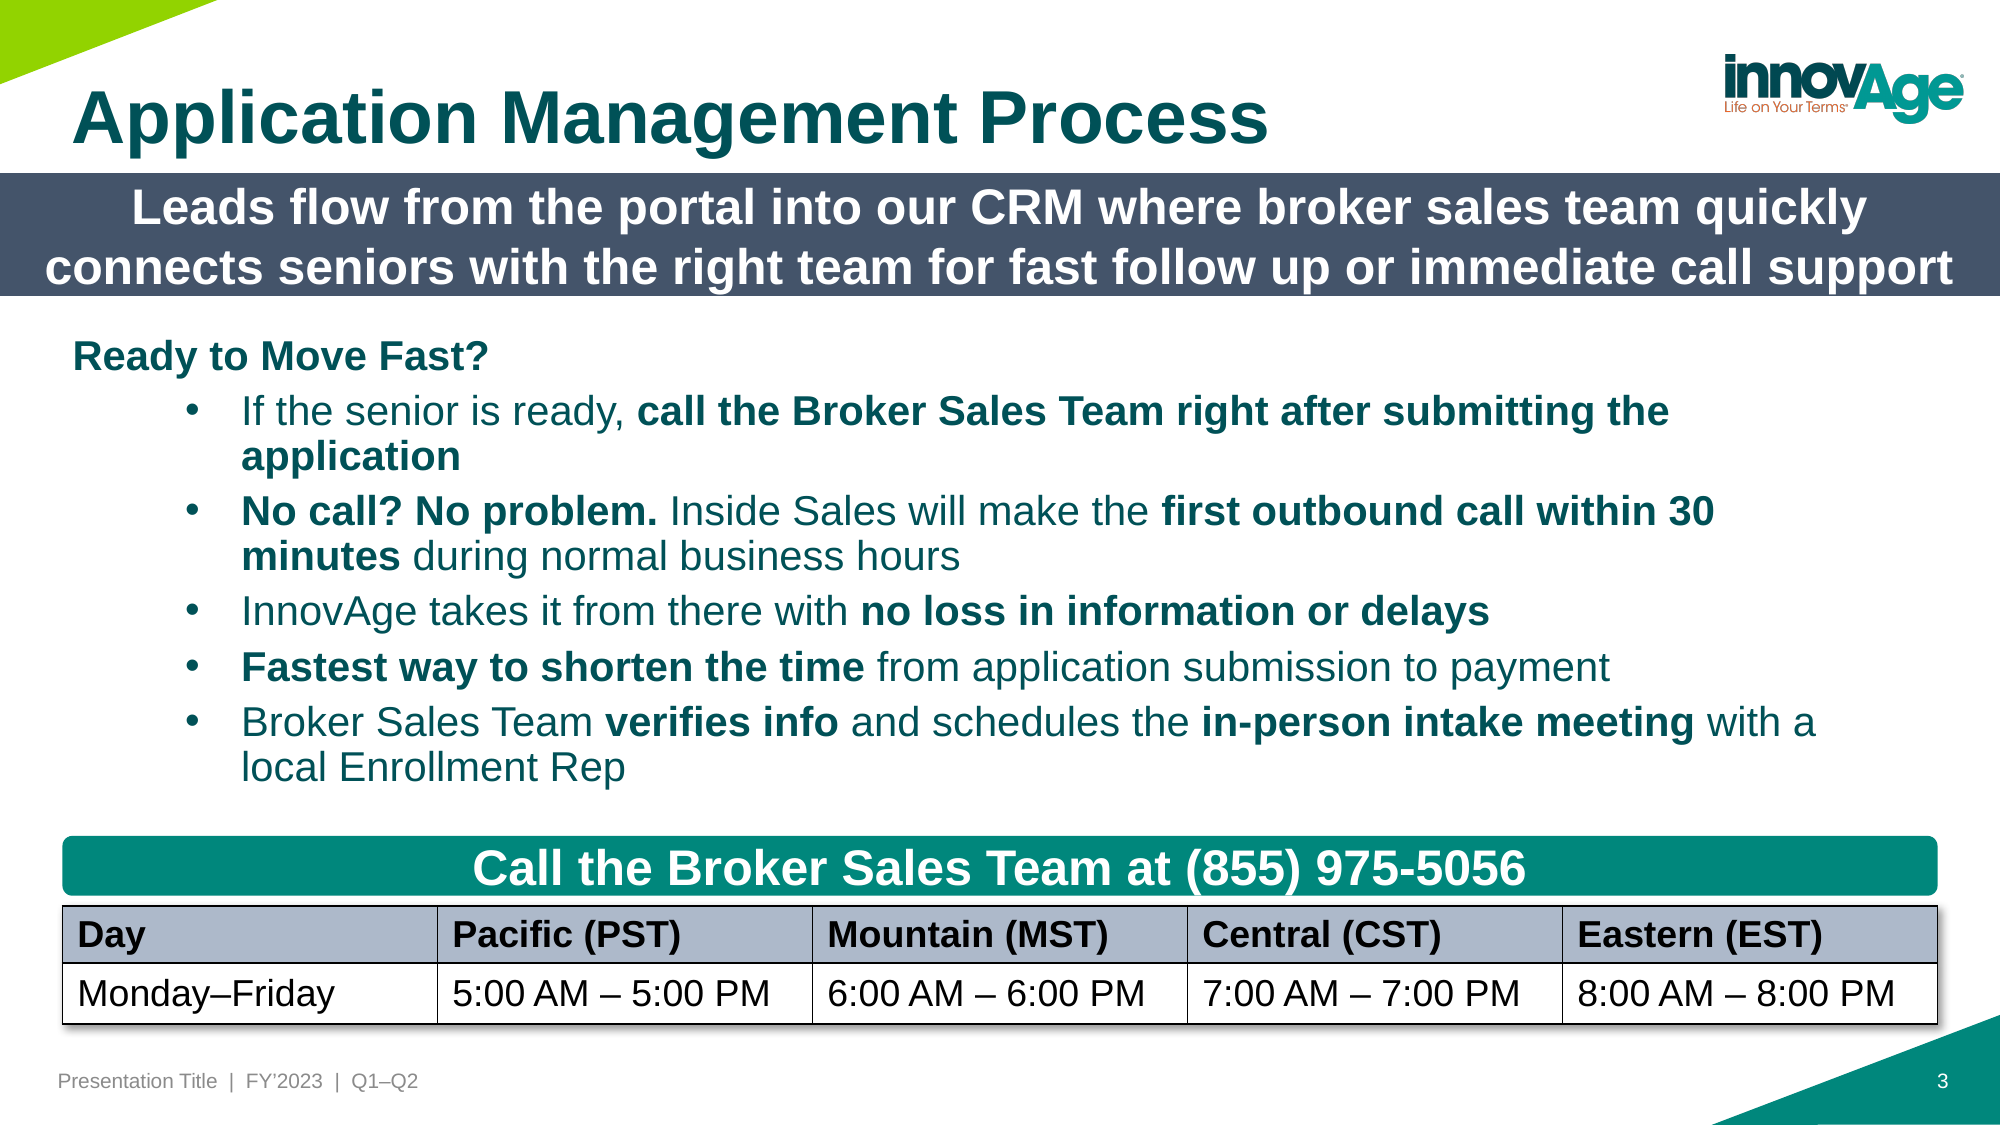

# Application Management Process
Leads flow from the portal into our CRM where broker sales team quickly connects seniors with the right team for fast follow up or immediate call support
Ready to Move Fast?
If the senior is ready, call the Broker Sales Team right after submitting the application
No call? No problem. Inside Sales will make the first outbound call within 30 minutes during normal business hours
InnovAge takes it from there with no loss in information or delays
Fastest way to shorten the time from application submission to payment
Broker Sales Team verifies info and schedules the in-person intake meeting with a local Enrollment Rep
Call the Broker Sales Team at (855) 975-5056
| Day | Pacific (PST) | Mountain (MST) | Central (CST) | Eastern (EST) |
| --- | --- | --- | --- | --- |
| Monday–Friday | 5:00 AM – 5:00 PM | 6:00 AM – 6:00 PM | 7:00 AM – 7:00 PM | 8:00 AM – 8:00 PM |
3